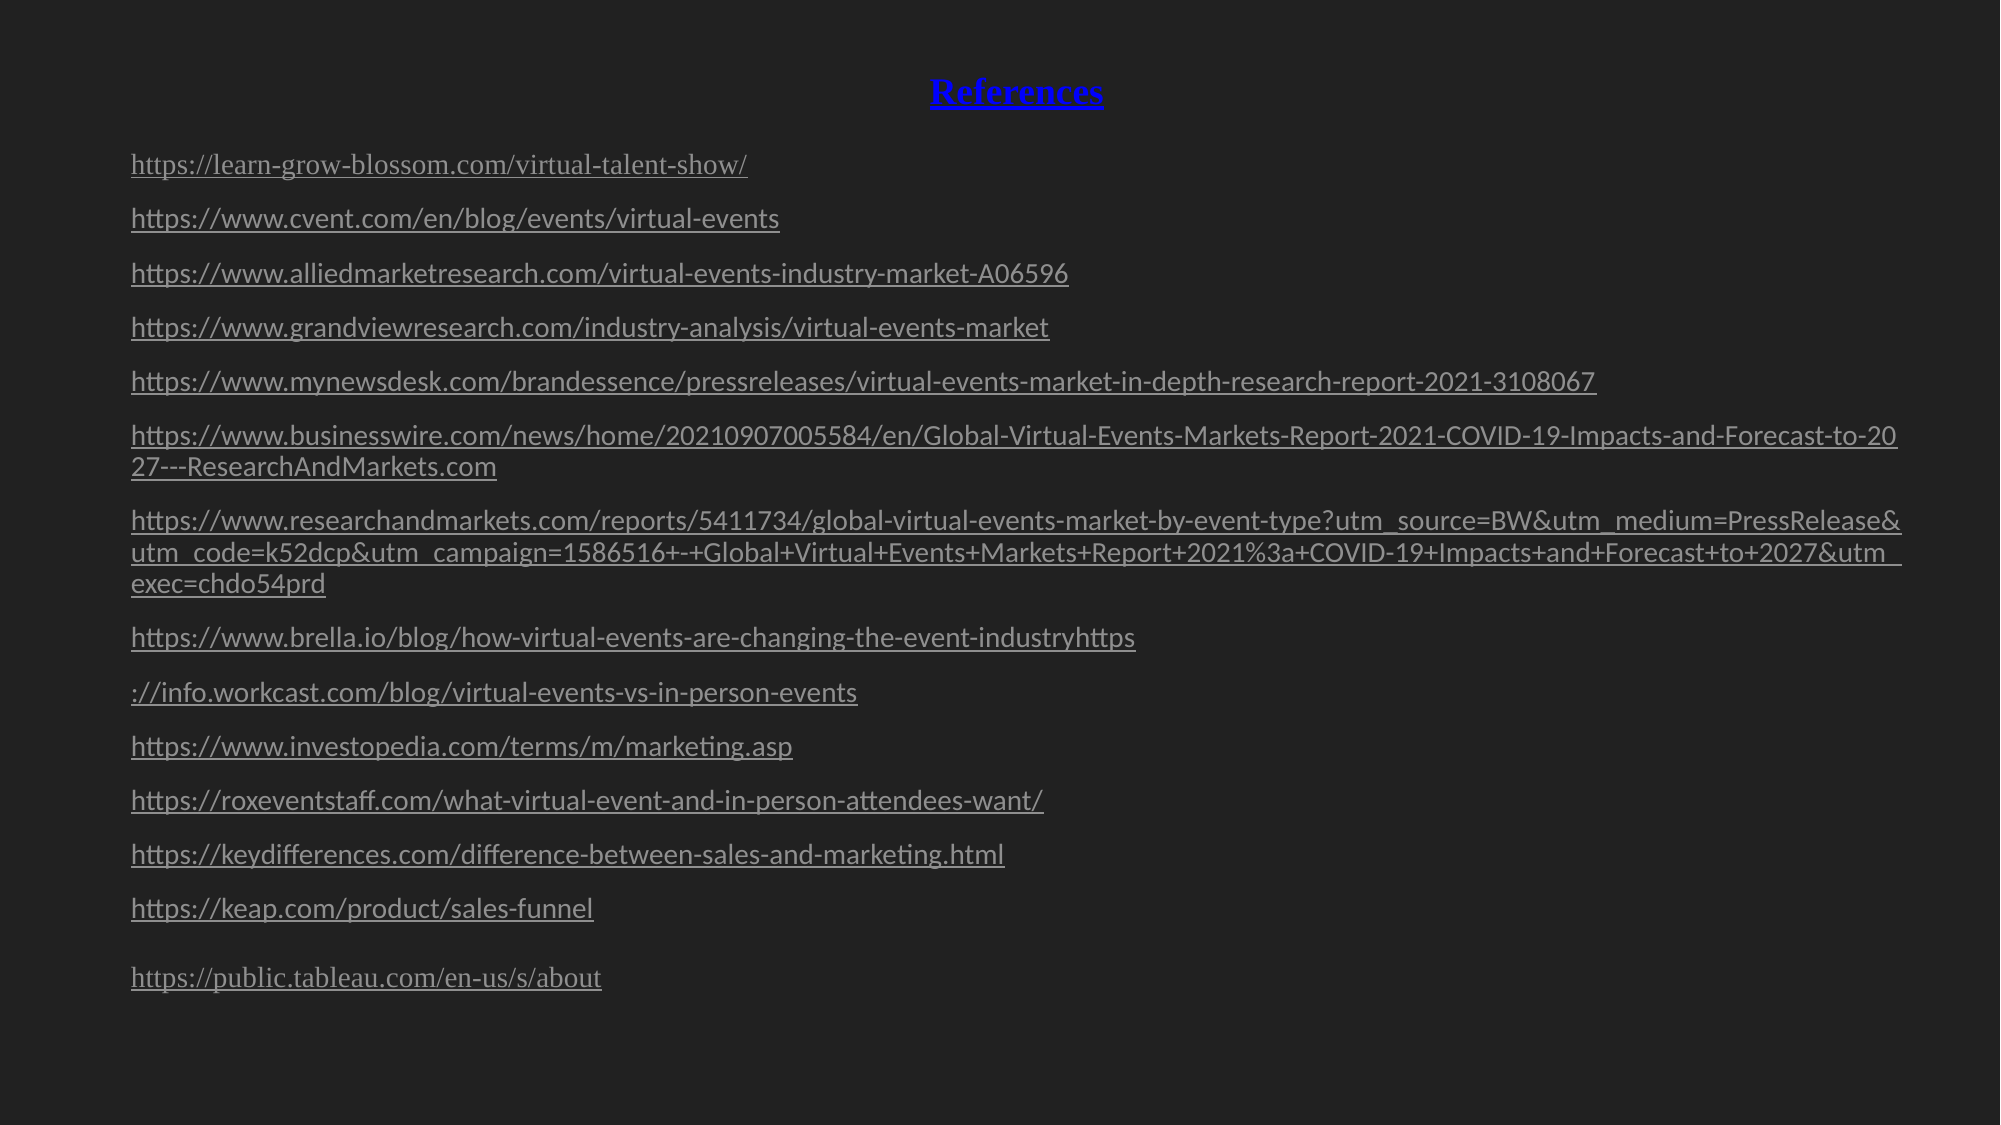

References
https://learn-grow-blossom.com/virtual-talent-show/
https://www.cvent.com/en/blog/events/virtual-events
https://www.alliedmarketresearch.com/virtual-events-industry-market-A06596
https://www.grandviewresearch.com/industry-analysis/virtual-events-market
https://www.mynewsdesk.com/brandessence/pressreleases/virtual-events-market-in-depth-research-report-2021-3108067
https://www.businesswire.com/news/home/20210907005584/en/Global-Virtual-Events-Markets-Report-2021-COVID-19-Impacts-and-Forecast-to-2027---ResearchAndMarkets.com
https://www.researchandmarkets.com/reports/5411734/global-virtual-events-market-by-event-type?utm_source=BW&utm_medium=PressRelease&utm_code=k52dcp&utm_campaign=1586516+-+Global+Virtual+Events+Markets+Report+2021%3a+COVID-19+Impacts+and+Forecast+to+2027&utm_exec=chdo54prd
https://www.brella.io/blog/how-virtual-events-are-changing-the-event-industryhttps
://info.workcast.com/blog/virtual-events-vs-in-person-events
https://www.investopedia.com/terms/m/marketing.asp
https://roxeventstaff.com/what-virtual-event-and-in-person-attendees-want/
https://keydifferences.com/difference-between-sales-and-marketing.html
https://keap.com/product/sales-funnel
https://public.tableau.com/en-us/s/about